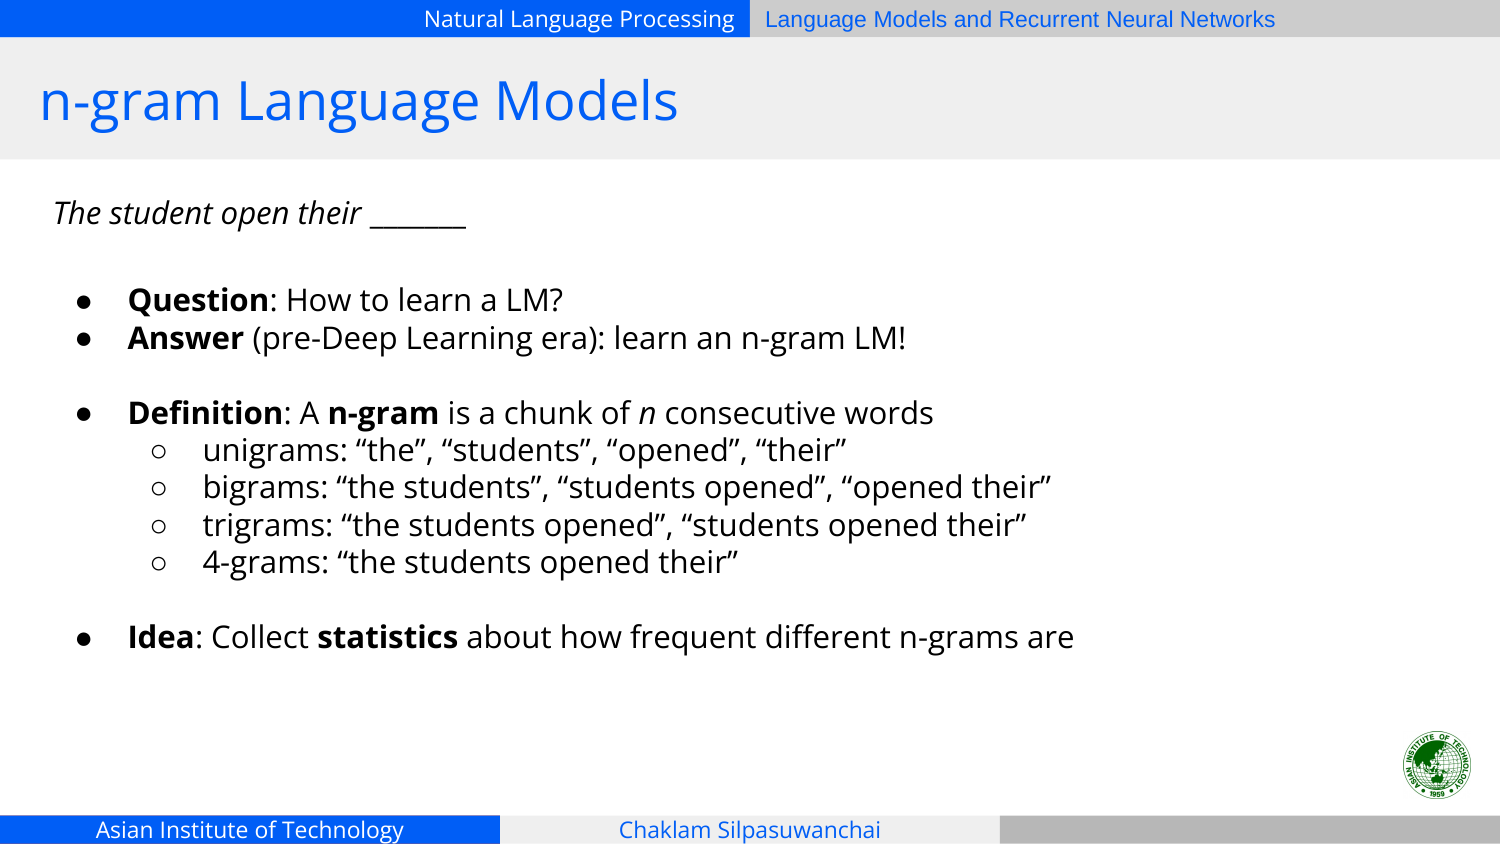

# n-gram Language Models
The student open their _______
Question: How to learn a LM?
Answer (pre-Deep Learning era): learn an n-gram LM!
Definition: A n-gram is a chunk of n consecutive words
unigrams: “the”, “students”, “opened”, “their”
bigrams: “the students”, “students opened”, “opened their”
trigrams: “the students opened”, “students opened their”
4-grams: “the students opened their”
Idea: Collect statistics about how frequent different n-grams are